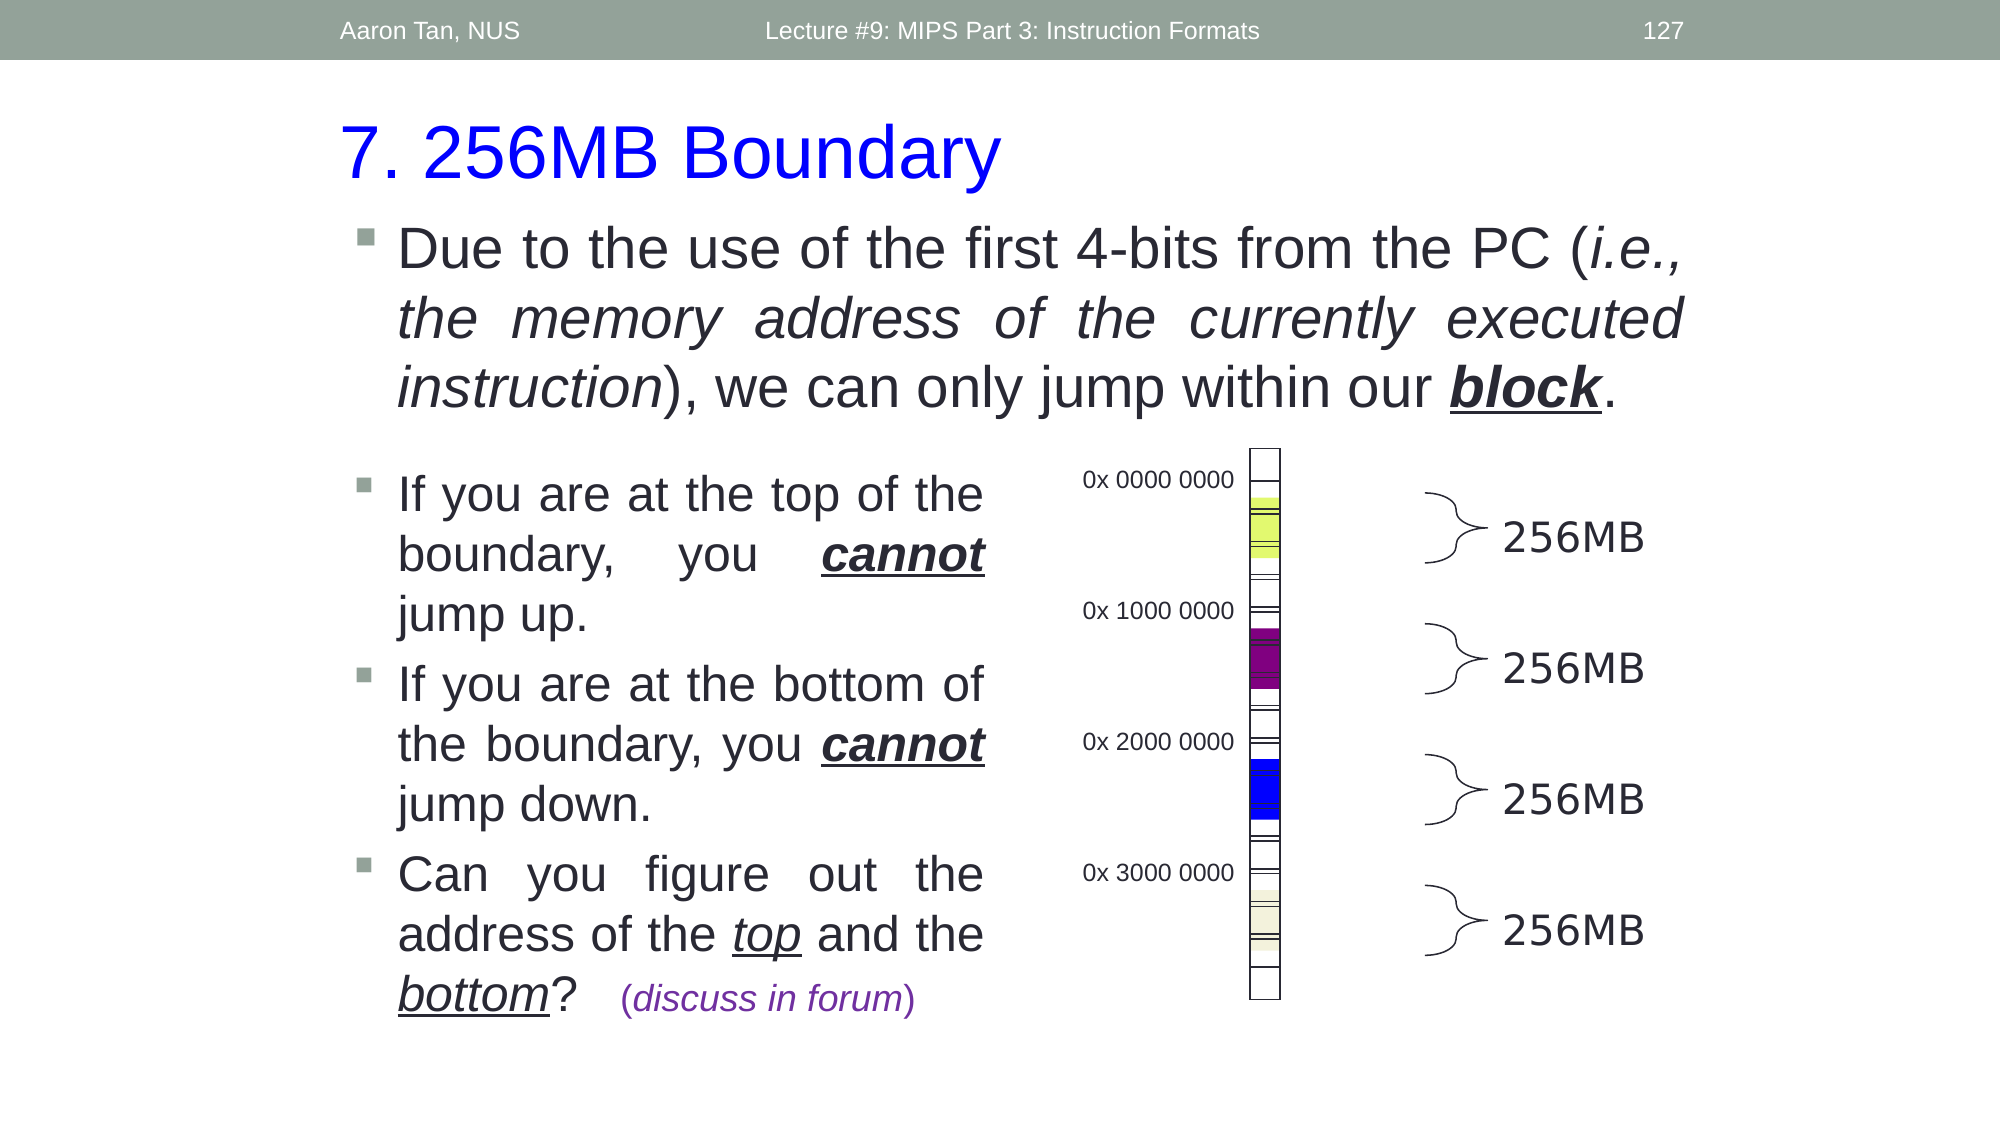

Aaron Tan, NUS
Lecture #9: MIPS Part 3: Instruction Formats
127
7. 256MB Boundary
Due to the use of the first 4-bits from the PC (i.e., the memory address of the currently executed instruction), we can only jump within our block.

If you are at the top of the boundary, you cannot jump up.
If you are at the bottom of the boundary, you cannot jump down.
Can you figure out the address of the top and the bottom?   (discuss in forum)
0x 0000 0000

256MB

0x 1000 0000

256MB

0x 2000 0000

256MB

0x 3000 0000

256MB